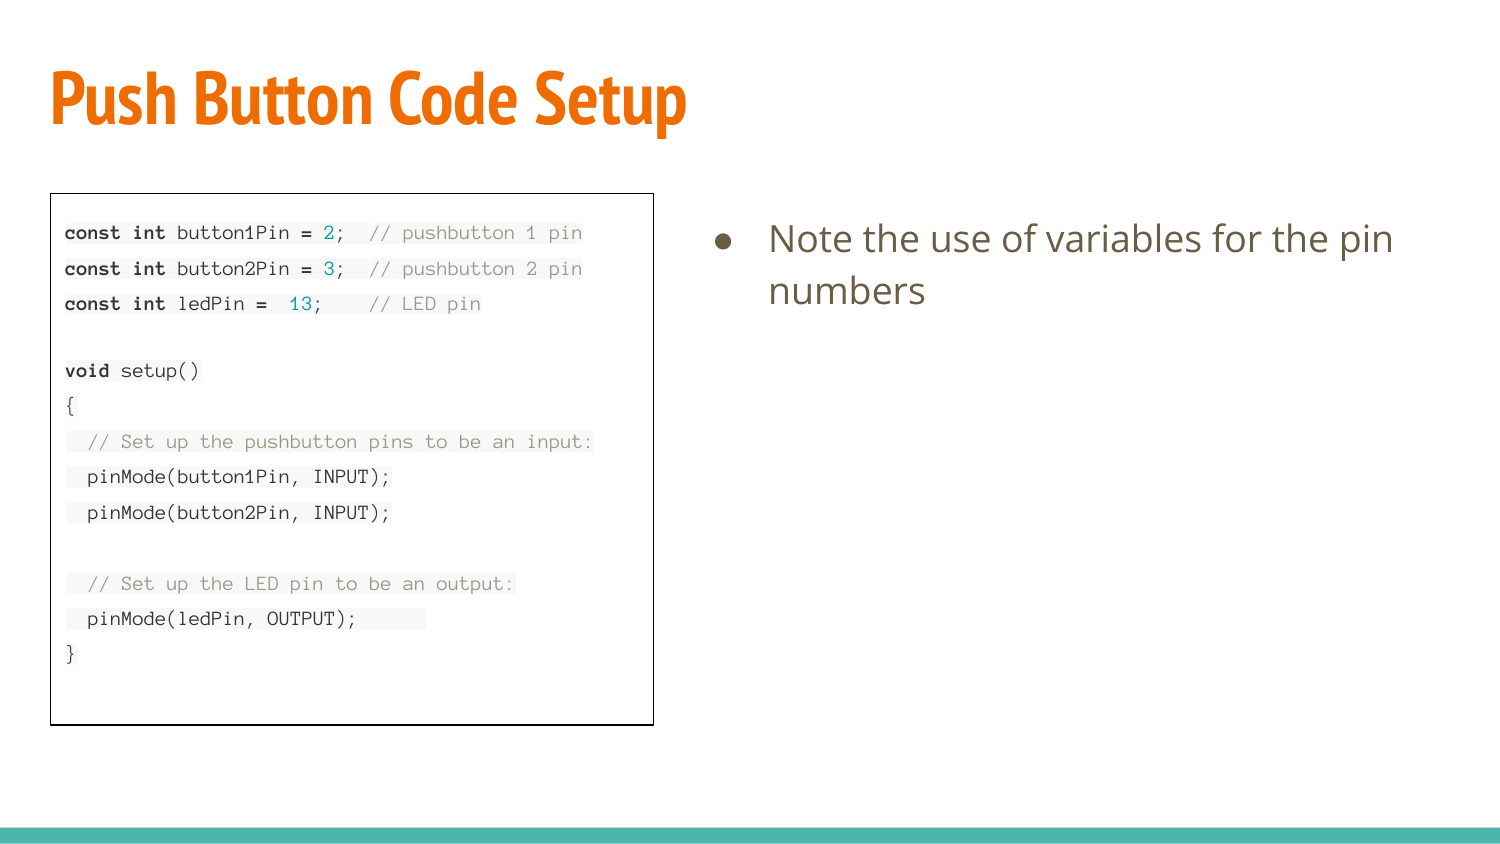

# Push Button Code Setup
const int button1Pin = 2;  // pushbutton 1 pin
const int button2Pin = 3;  // pushbutton 2 pin
const int ledPin =  13;    // LED pin
void setup()
{
  // Set up the pushbutton pins to be an input:
  pinMode(button1Pin, INPUT);
  pinMode(button2Pin, INPUT);
  // Set up the LED pin to be an output:
  pinMode(ledPin, OUTPUT);
}

Note the use of variables for the pin numbers